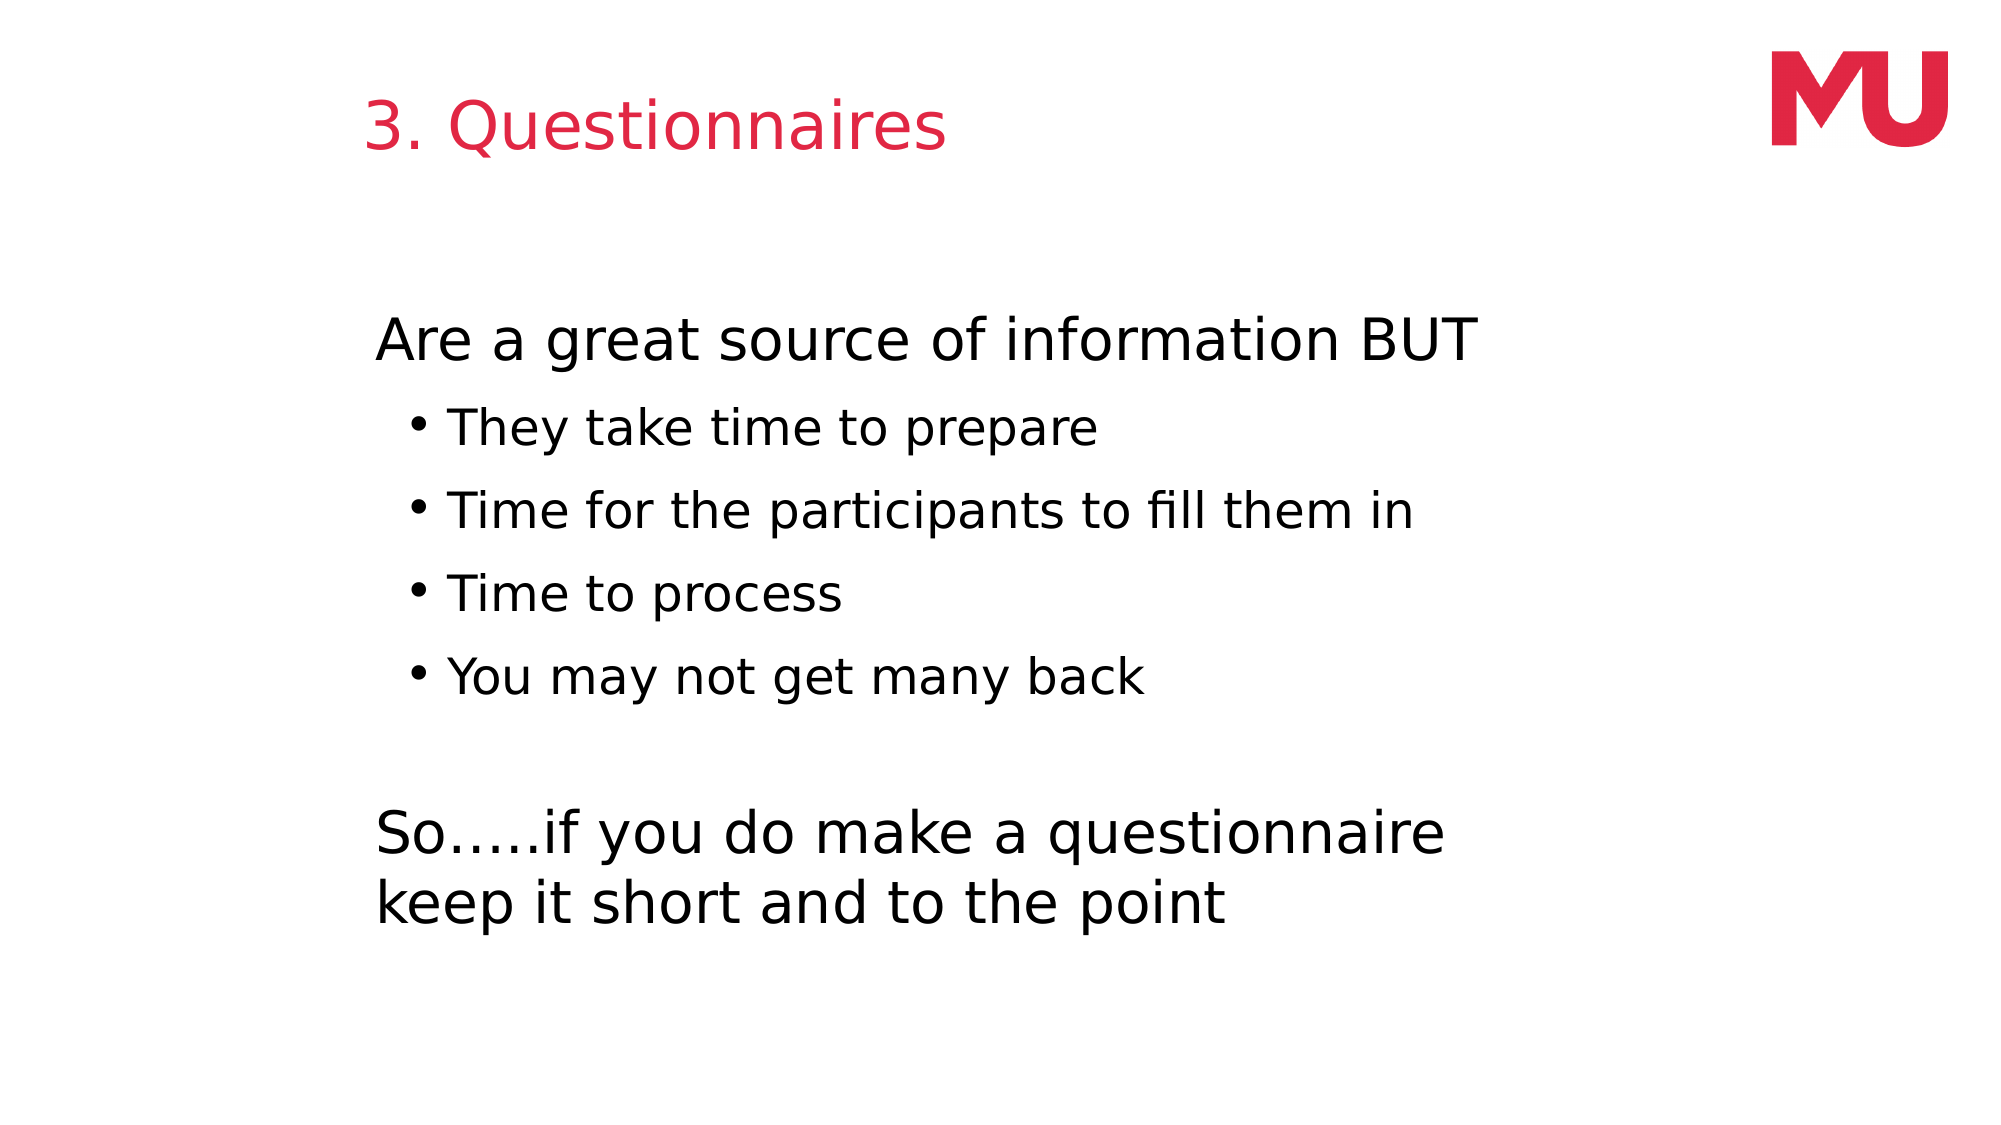

3. Questionnaires
Are a great source of information BUT
They take time to prepare
Time for the participants to fill them in
Time to process
You may not get many back

So…..if you do make a questionnaire keep it short and to the point